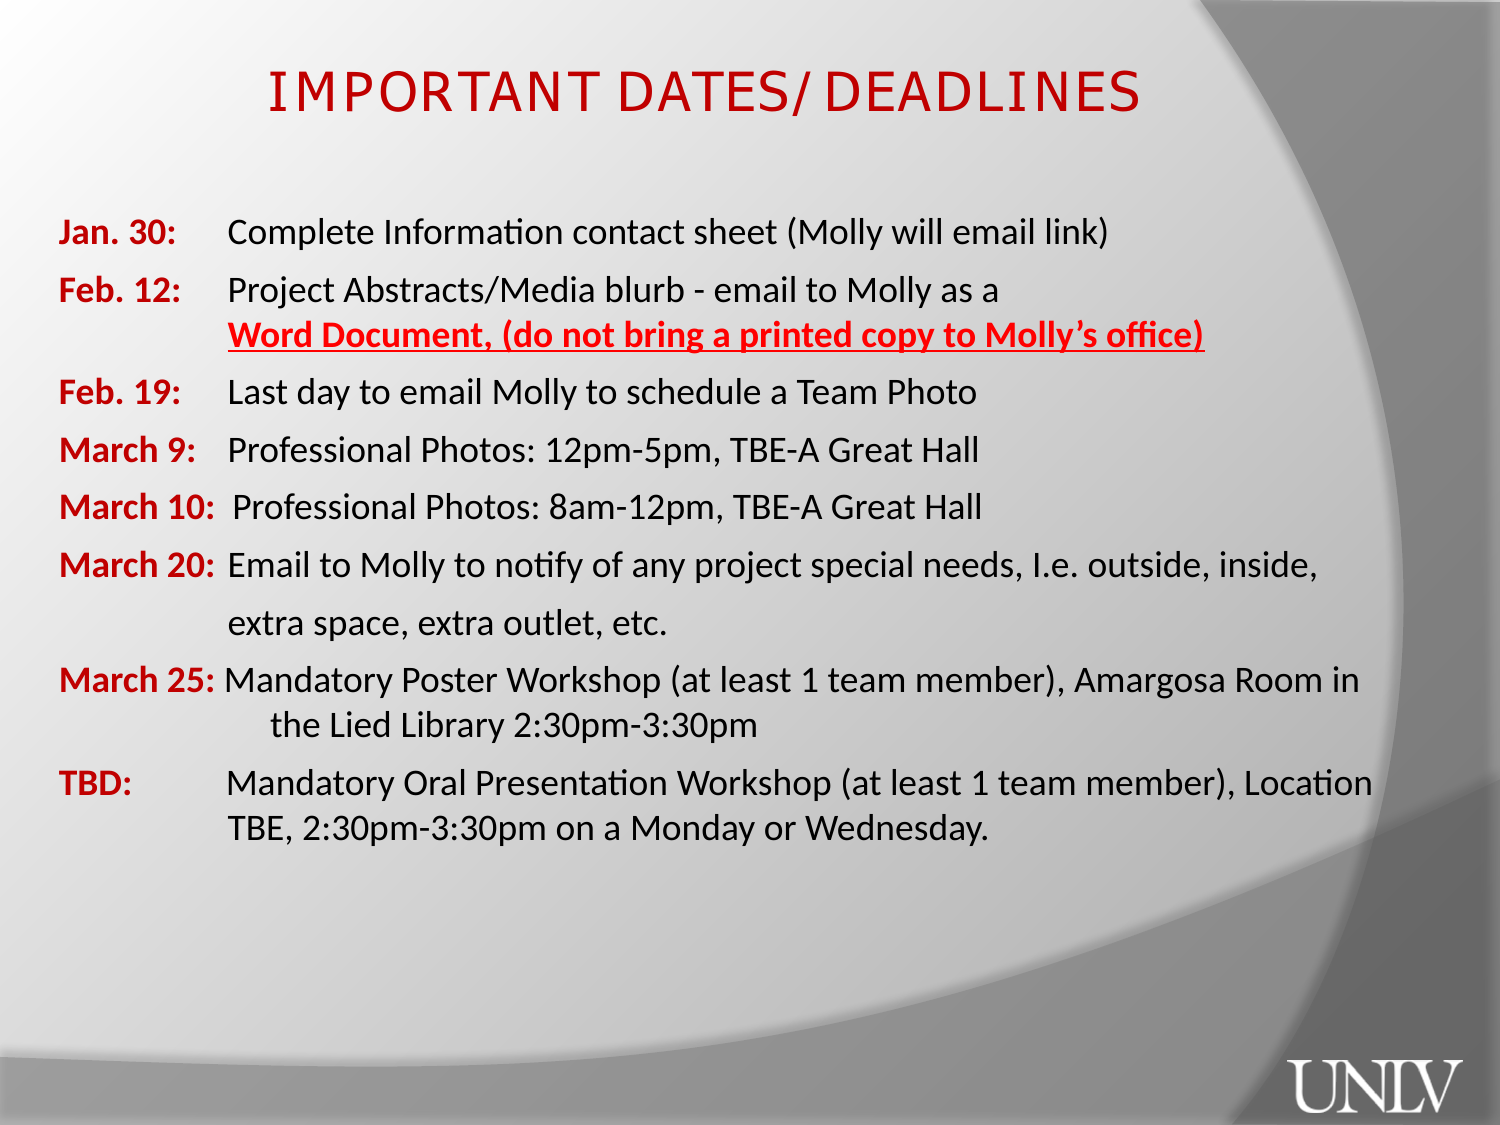

IMPORTANT DATES/DEADLINES
Jan. 30:      Complete Information contact sheet (Molly will email link)
Feb. 12:	Project Abstracts/Media blurb - email to Molly as a
Word Document, (do not bring a printed copy to Molly’s office)
Feb. 19:	Last day to email Molly to schedule a Team Photo
March 9:	Professional Photos: 12pm-5pm, TBE-A Great Hall
March 10:  Professional Photos: 8am-12pm, TBE-A Great Hall
March 20: 	Email to Molly to notify of any project special needs, I.e. outside, inside,
	extra space, extra outlet, etc.
March 25: Mandatory Poster Workshop (at least 1 team member), Amargosa Room in           the Lied Library 2:30pm-3:30pm
TBD:           Mandatory Oral Presentation Workshop (at least 1 team member), Location TBE, 2:30pm-3:30pm on a Monday or Wednesday.